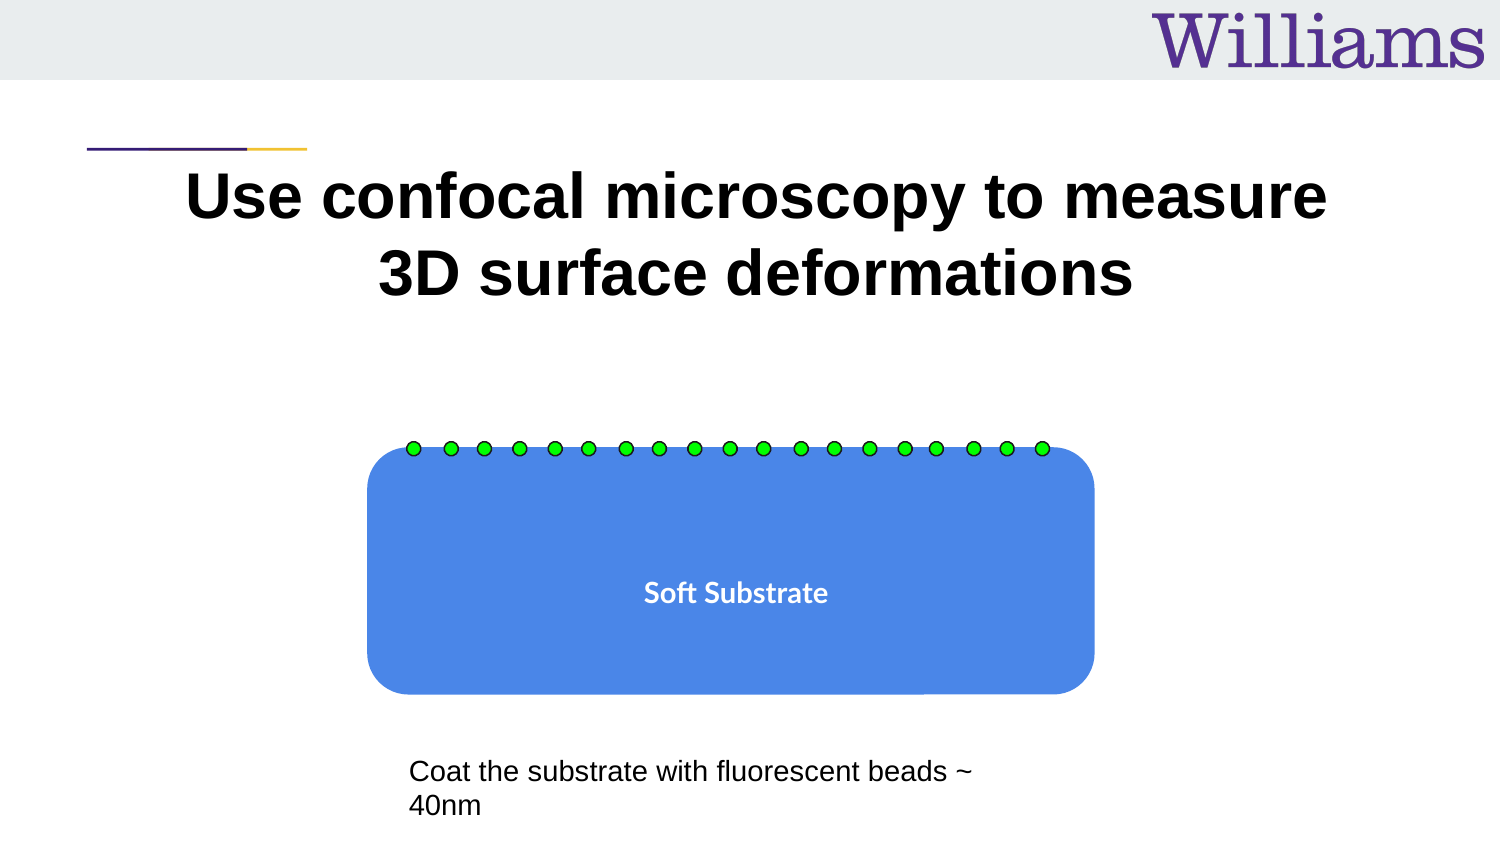

# Use confocal microscopy to measure 3D surface deformations

Soft Substrate
Coat the substrate with fluorescent beads ~ 40nm